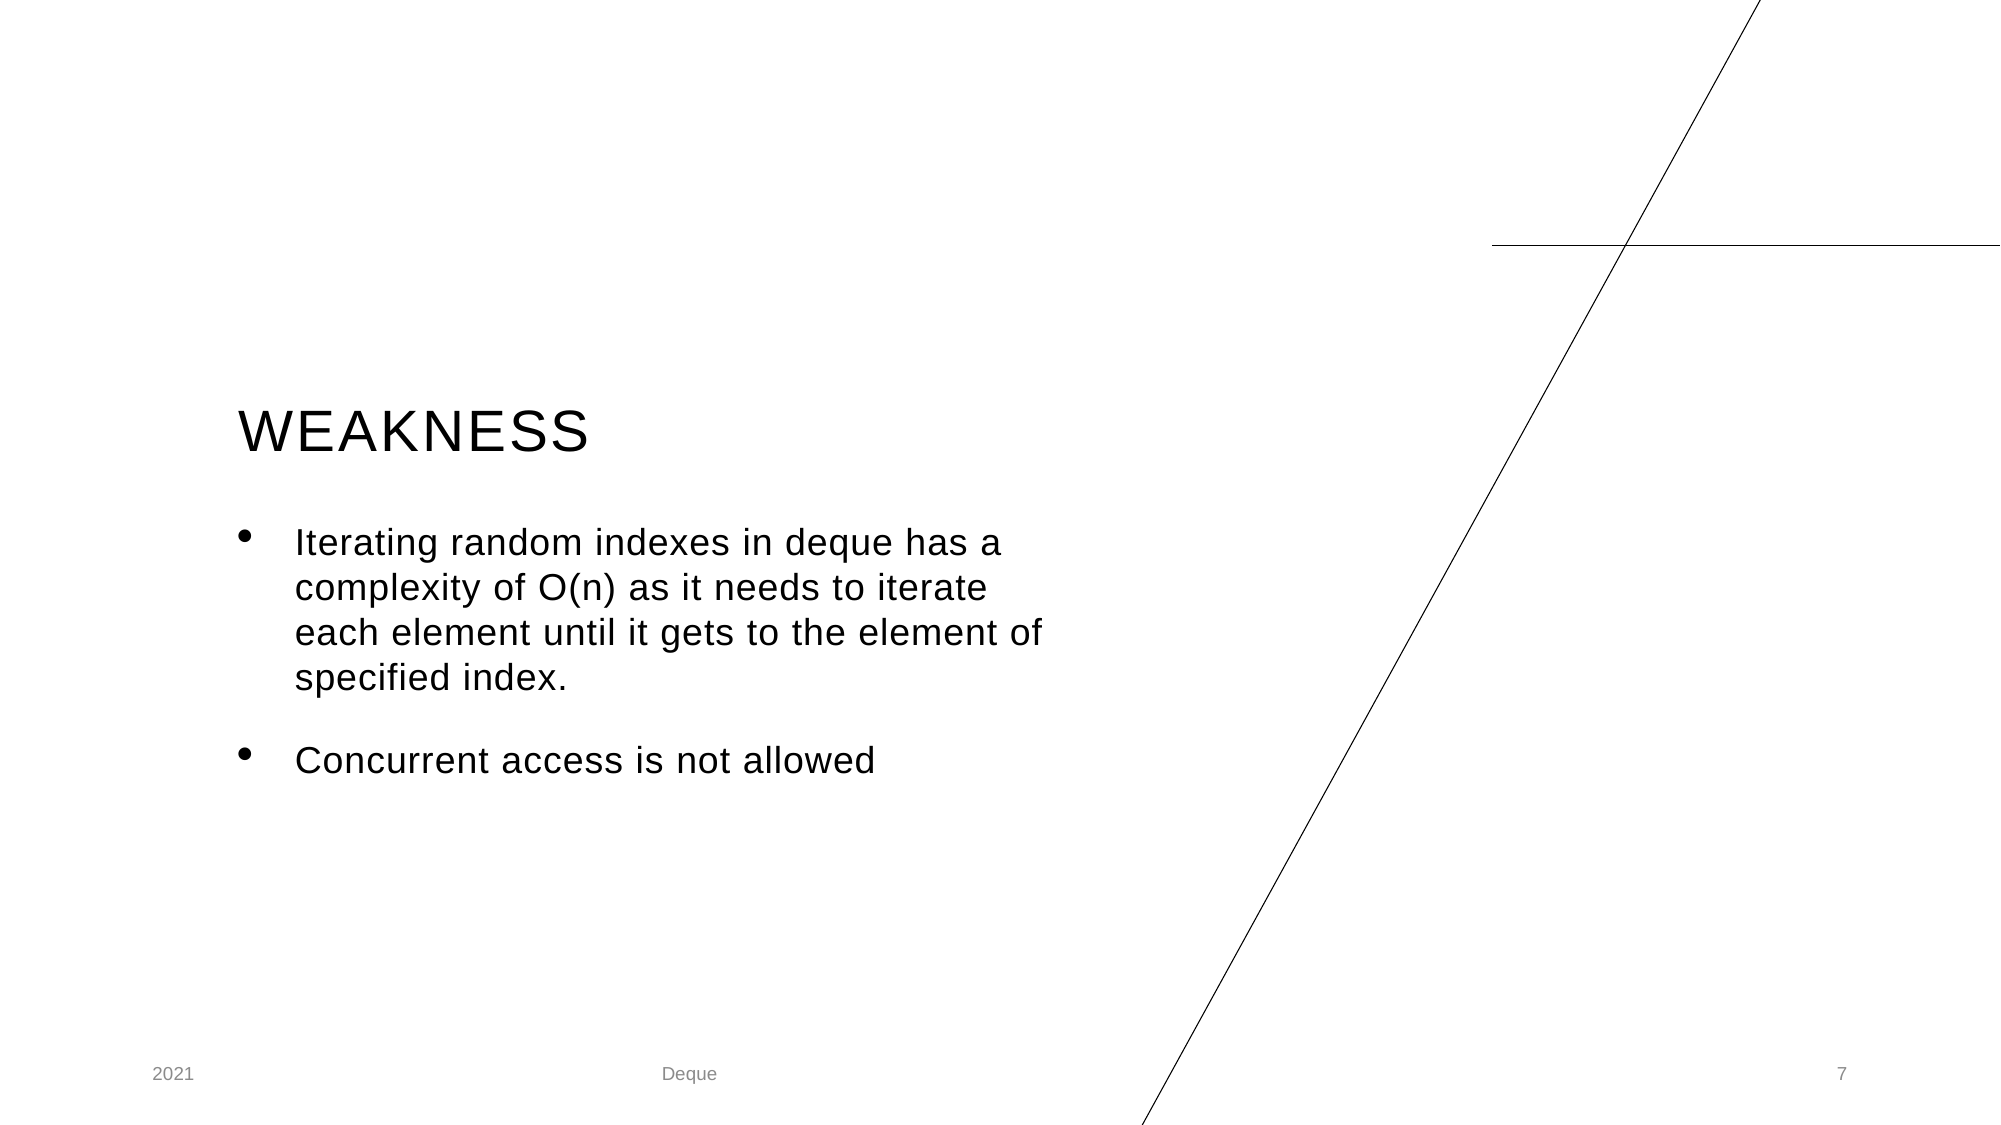

# WEAKNESS
Iterating random indexes in deque has a complexity of O(n) as it needs to iterate each element until it gets to the element of specified index.
Concurrent access is not allowed

2021
Deque
7